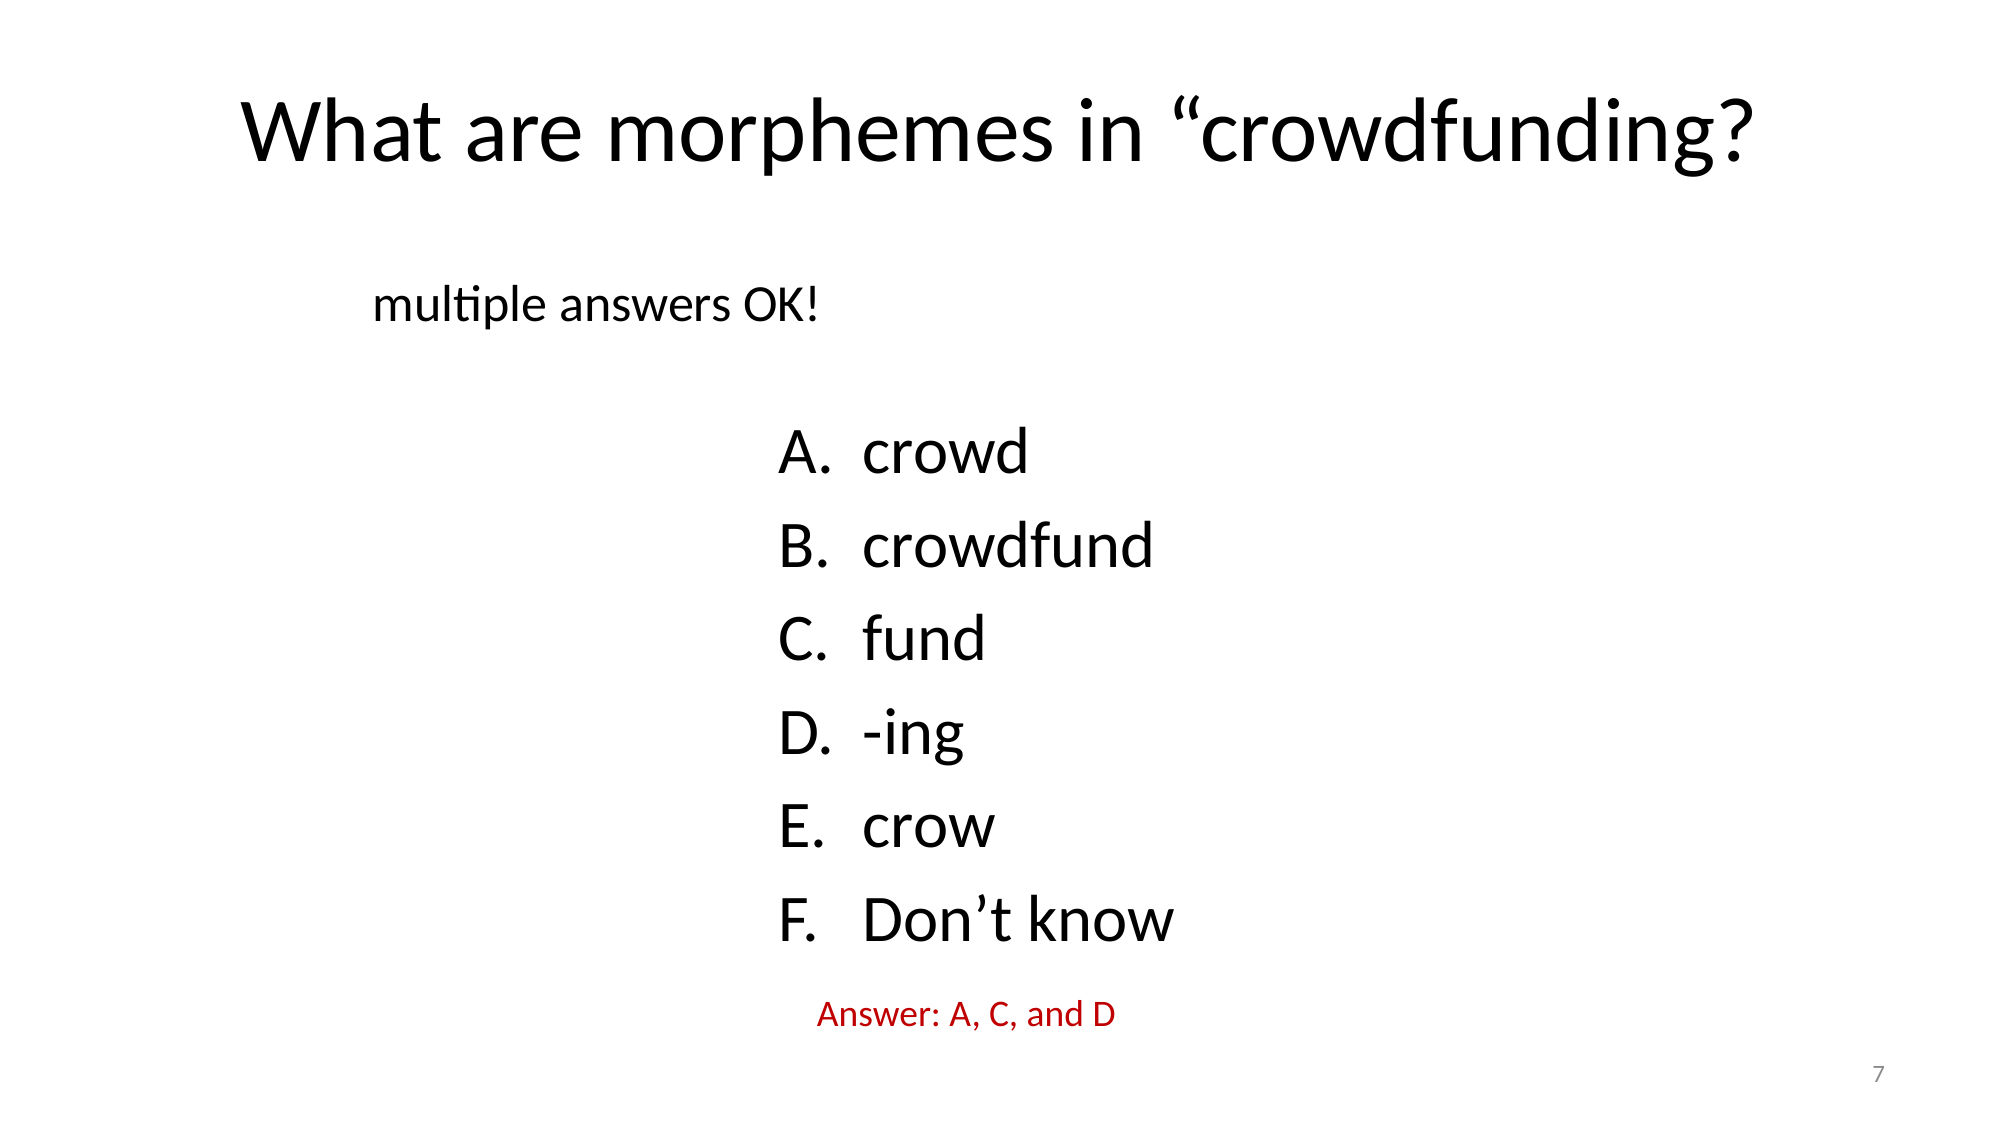

# What are morphemes in “crowdfunding?
multiple answers OK!
crowd
crowdfund
fund
-ing
crow
Don’t know
Answer: A, C, and D
7